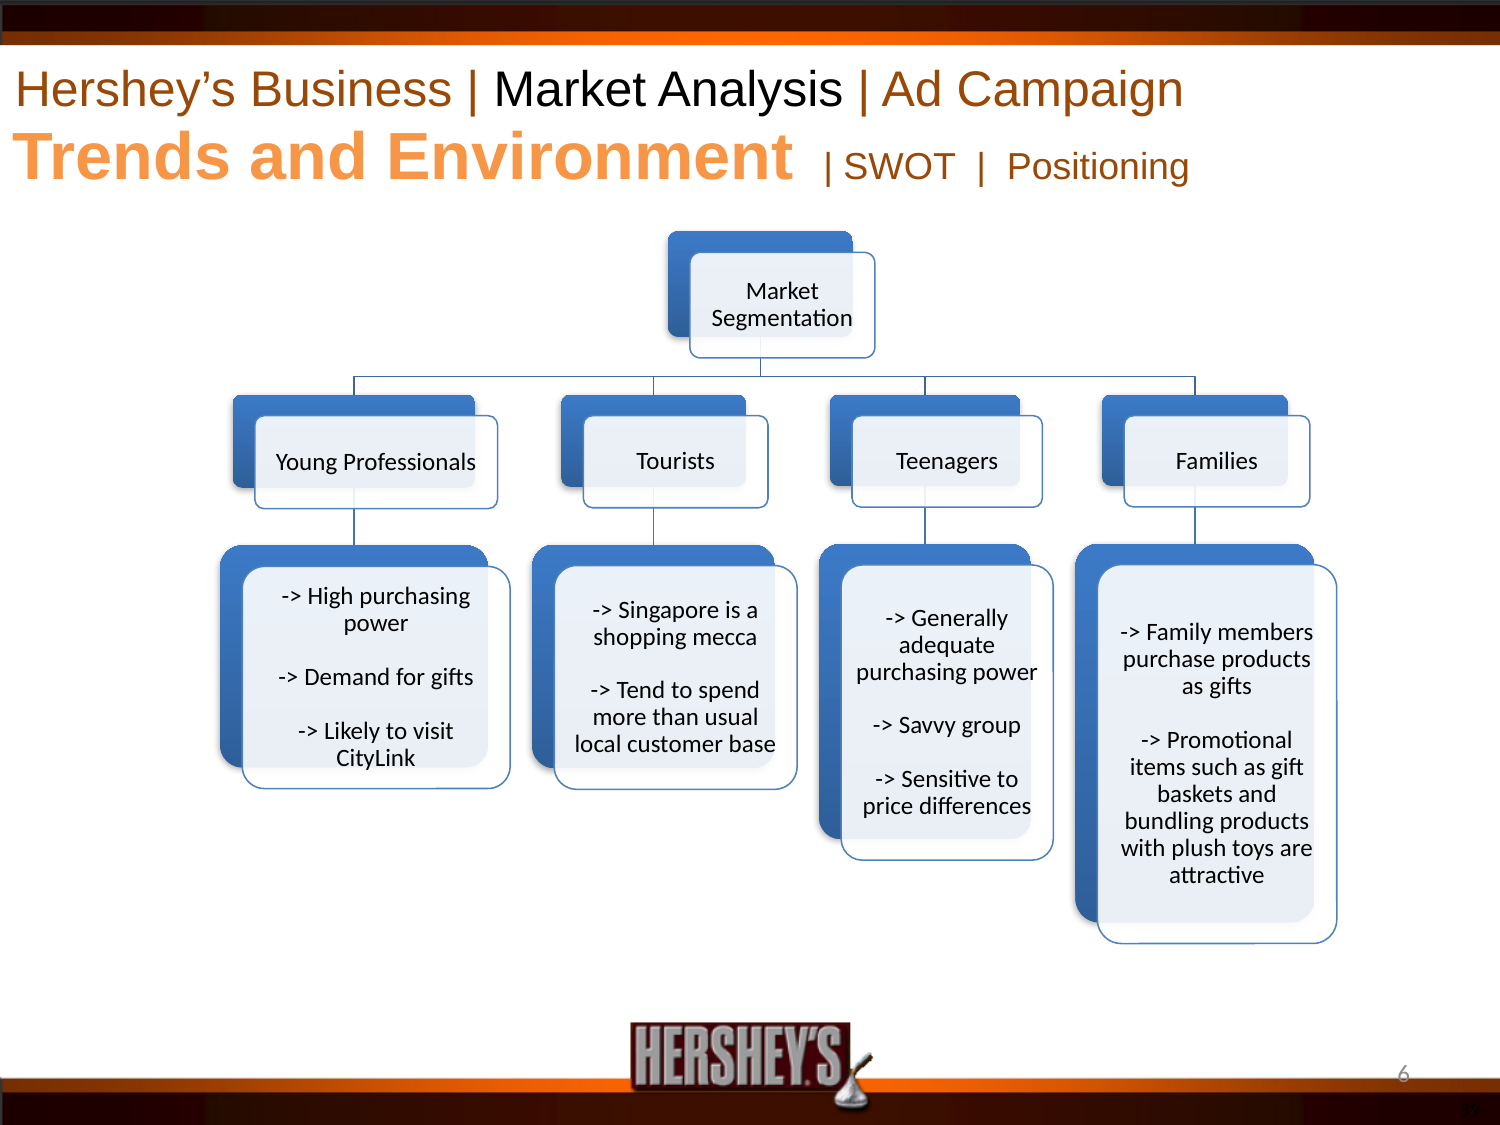

Hershey’s Business | Market Analysis | Ad Campaign

Trends and Environment  | SWOT  |  Positioning

Market Segmentation
Young Professionals
-> High purchasing power
-> Demand for gifts
-> Likely to visit CityLink
Tourists
-> Singapore is a shopping mecca
-> Tend to spend more than usual local customer base
Teenagers
-> Generally adequate purchasing power
-> Savvy group
-> Sensitive to price differences
Families
-> Family members purchase products as gifts
-> Promotional items such as gift baskets and bundling products with plush toys are attractive
6